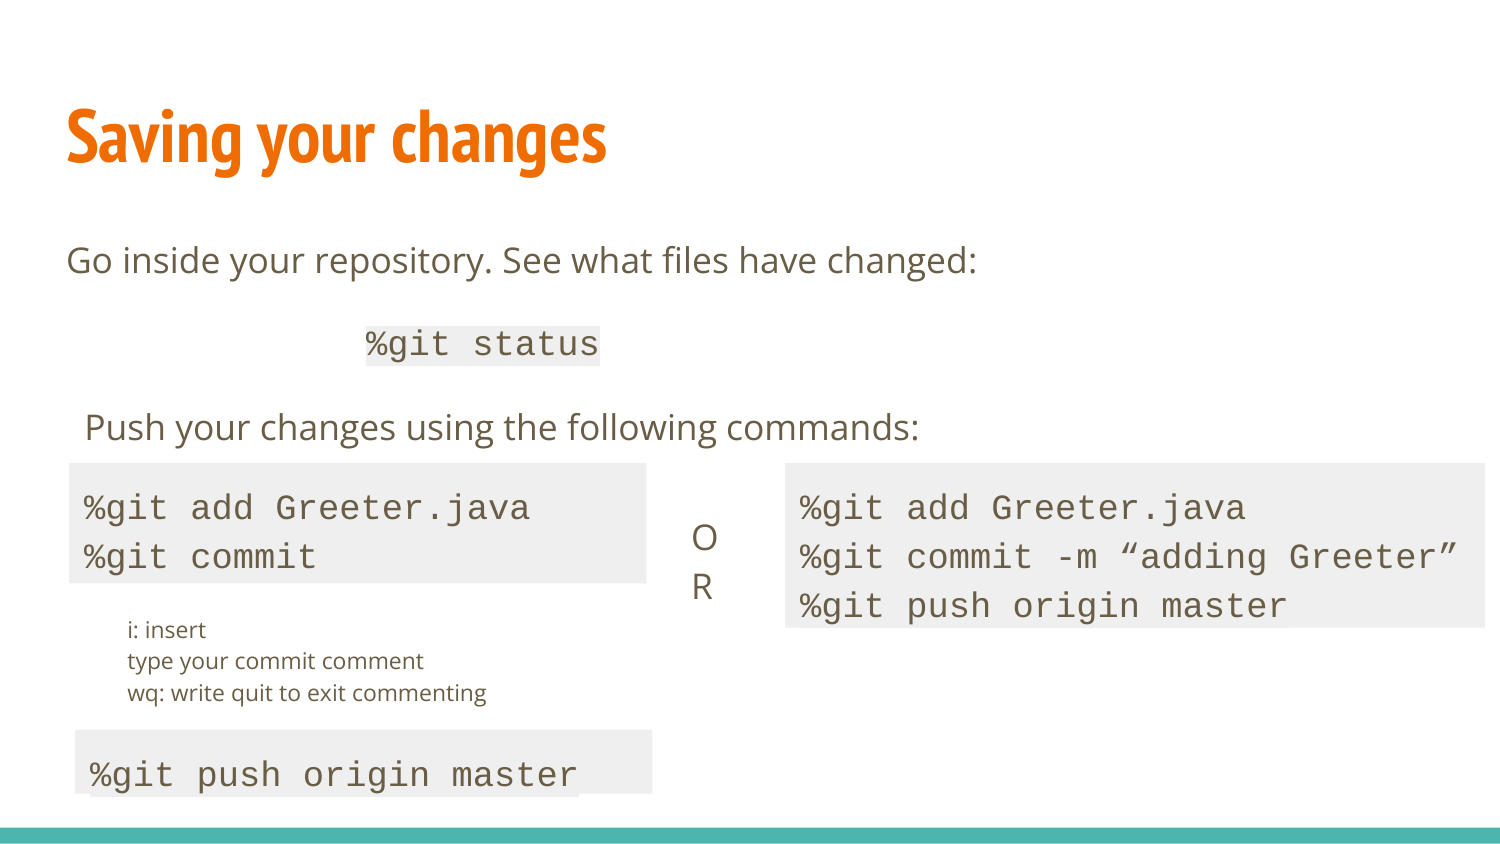

# Saving your changes
Go inside your repository. See what files have changed:
		%git status
Push your changes using the following commands:

%git add Greeter.java
%git commit
%git add Greeter.java
%git commit -m “adding Greeter”
%git push origin master
OR
i: insert
type your commit comment
wq: write quit to exit commenting
%git push origin master